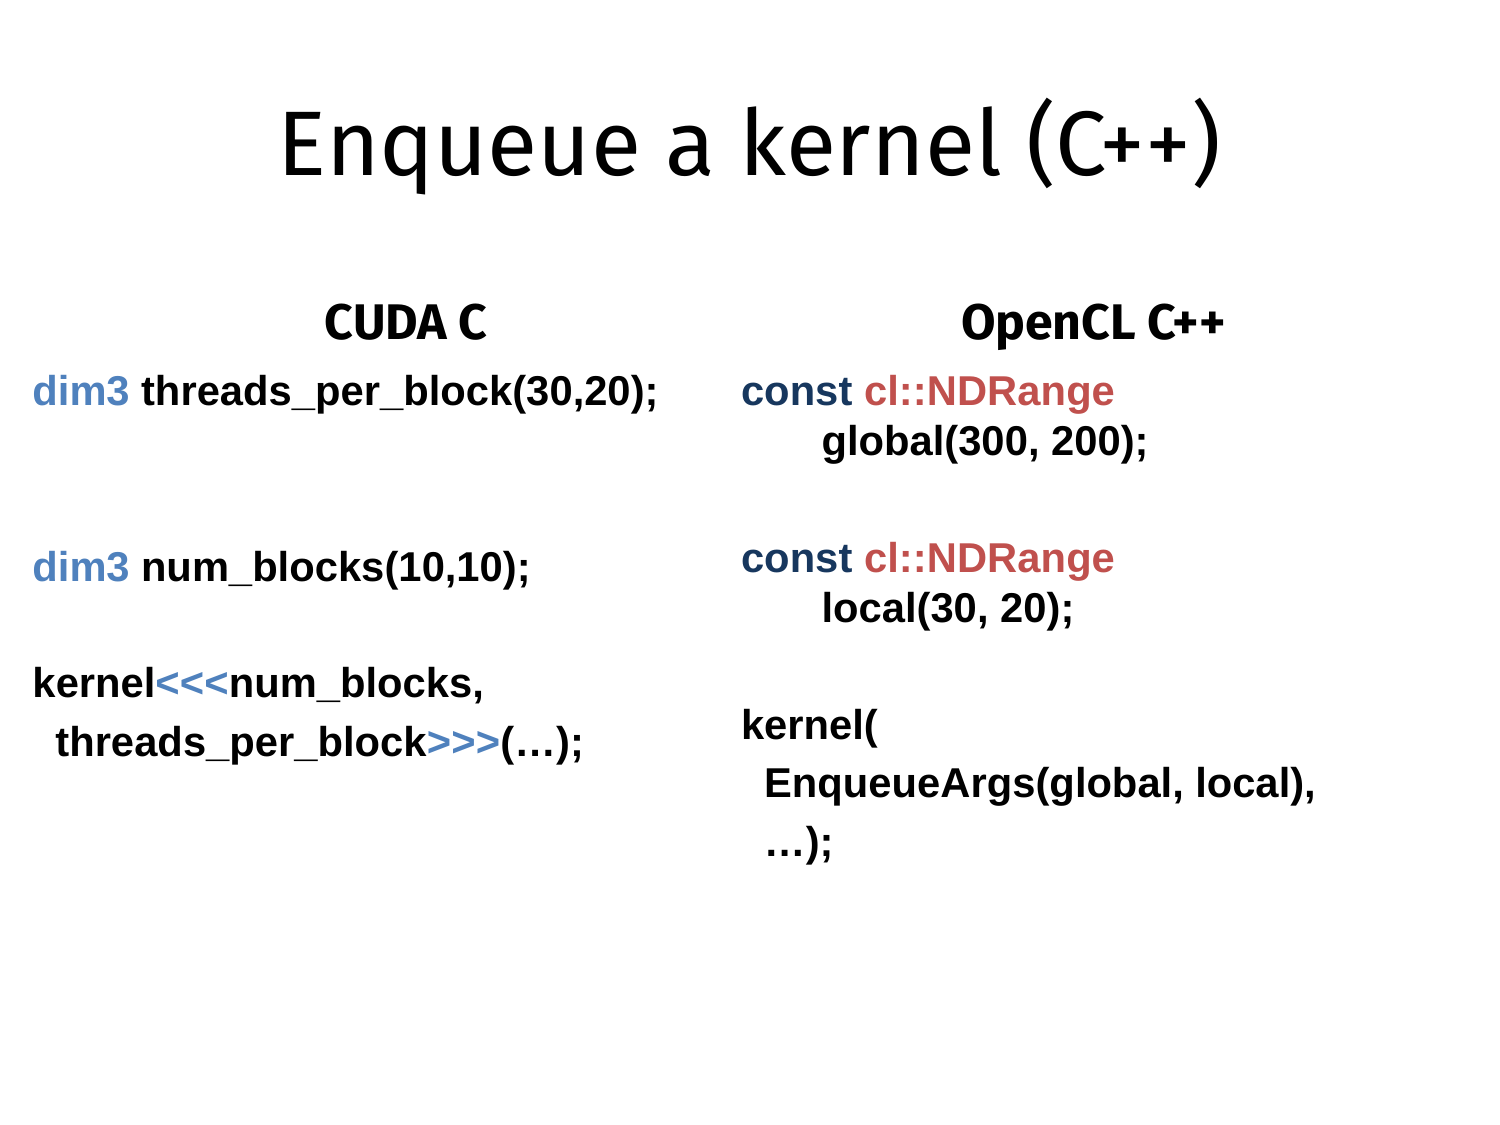

Enqueue a kernel (C++)
CUDA C
OpenCL C++
dim3 threads_per_block(30,20);

dim3 num_blocks(10,10);

kernel<<<num_blocks,
  threads_per_block>>>(…);
const cl::NDRange
       global(300, 200);

const cl::NDRange
       local(30, 20);

kernel(
  EnqueueArgs(global, local),
  …);